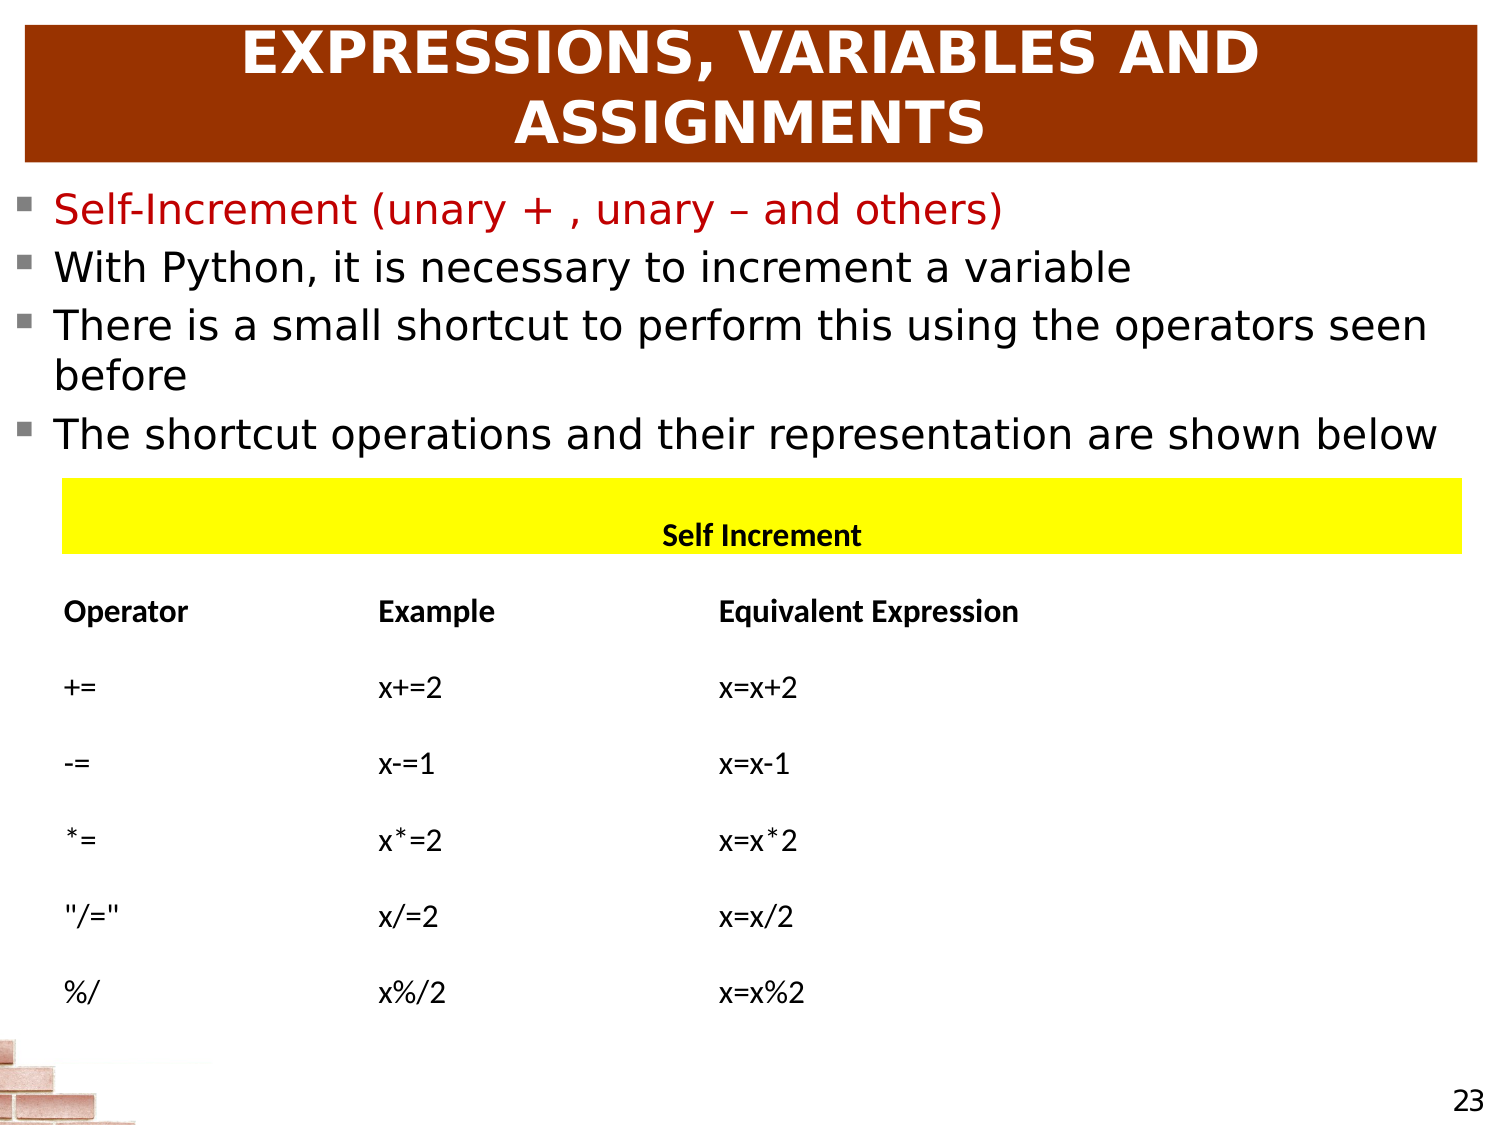

# EXPRESSIONS, VARIABLES AND ASSIGNMENTS
Self-Increment (unary + , unary – and others)
With Python, it is necessary to increment a variable
There is a small shortcut to perform this using the operators seen before
The shortcut operations and their representation are shown below

| Self Increment |  |  |
| --- | --- | --- |
| Operator | Example | Equivalent Expression |
| += | x+=2 | x=x+2 |
| -= | x-=1 | x=x-1 |
| \*= | x\*=2 | x=x\*2 |
| "/=" | x/=2 | x=x/2 |
| %/ | x%/2 | x=x%2 |
23